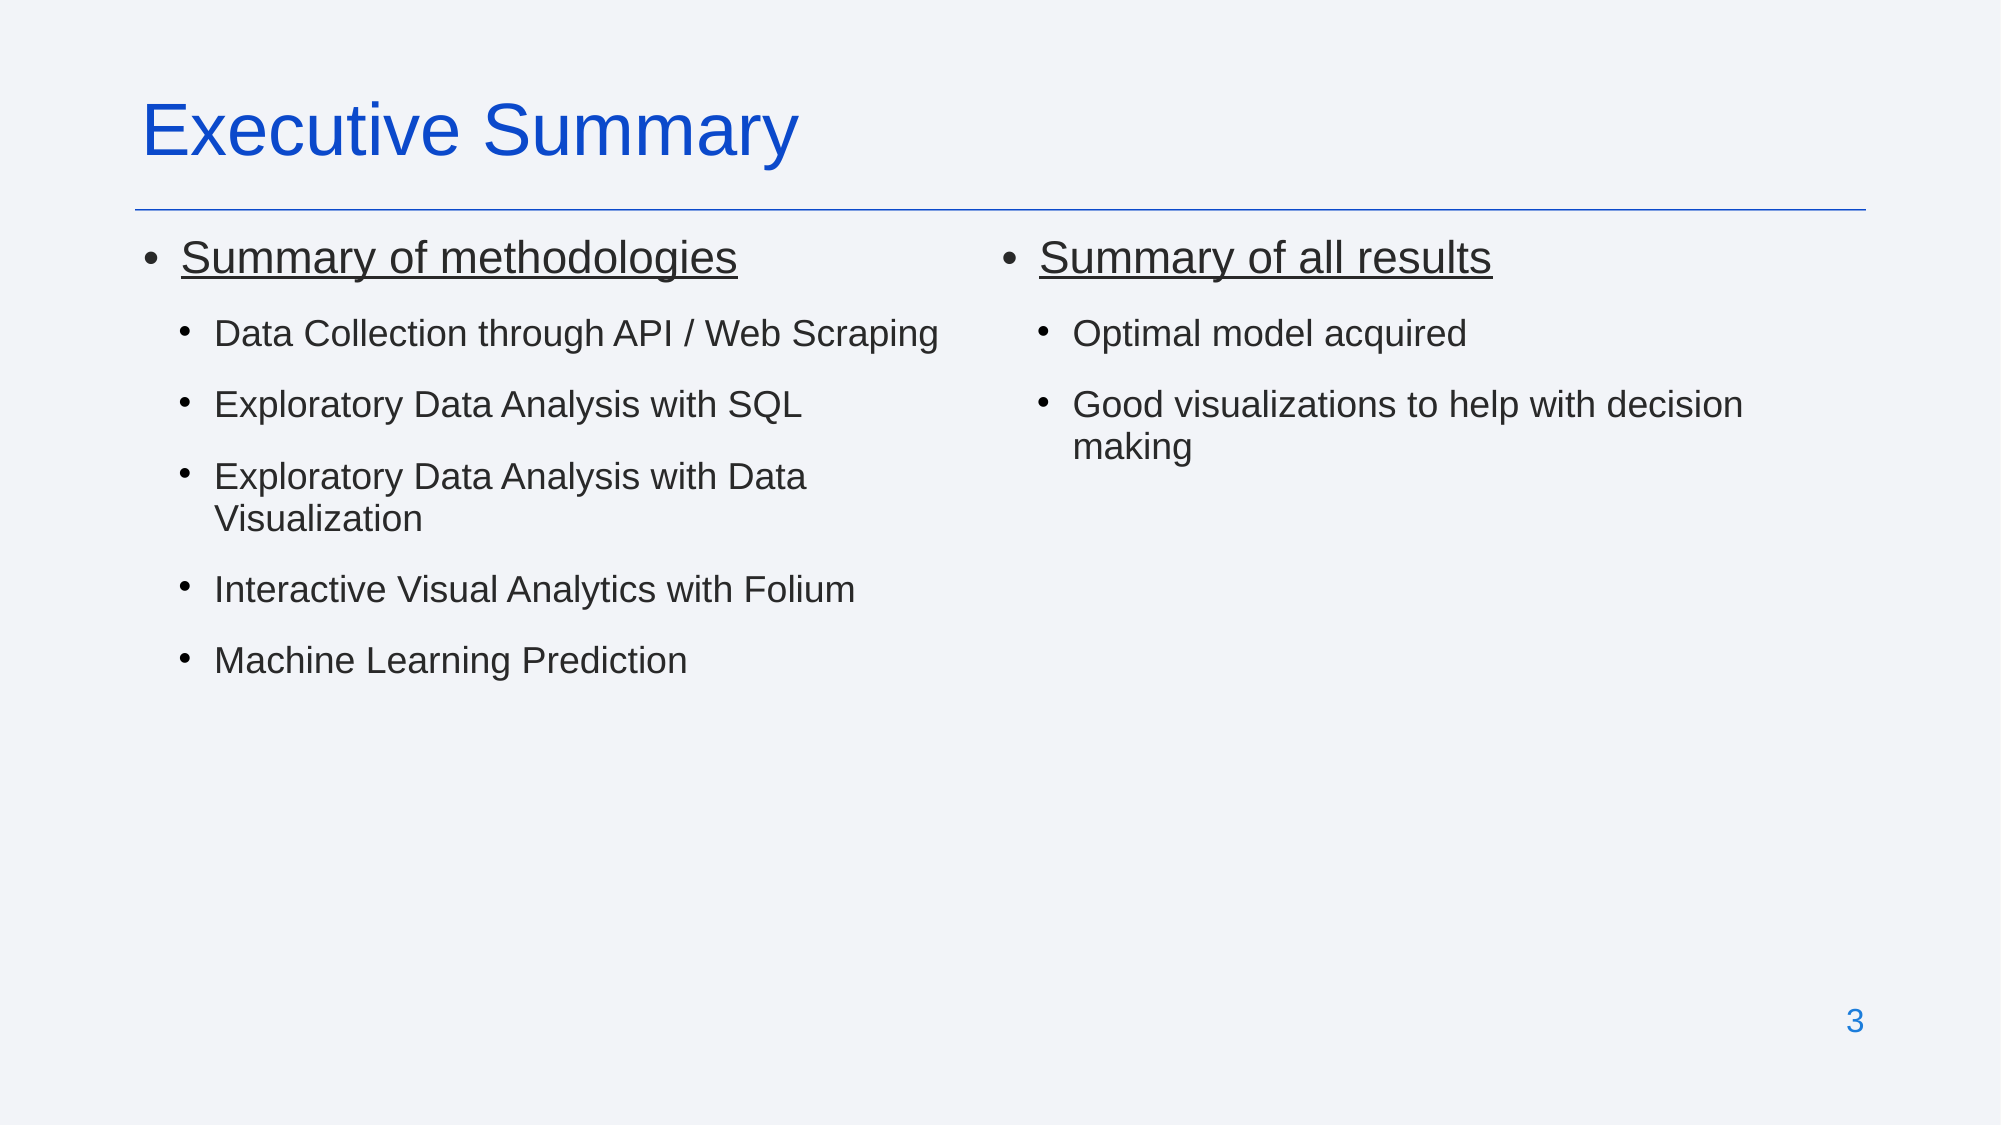

Executive Summary
Summary of methodologies
Data Collection through API / Web Scraping
Exploratory Data Analysis with SQL
Exploratory Data Analysis with Data Visualization
Interactive Visual Analytics with Folium
Machine Learning Prediction

Summary of all results
Optimal model acquired
Good visualizations to help with decision making
3